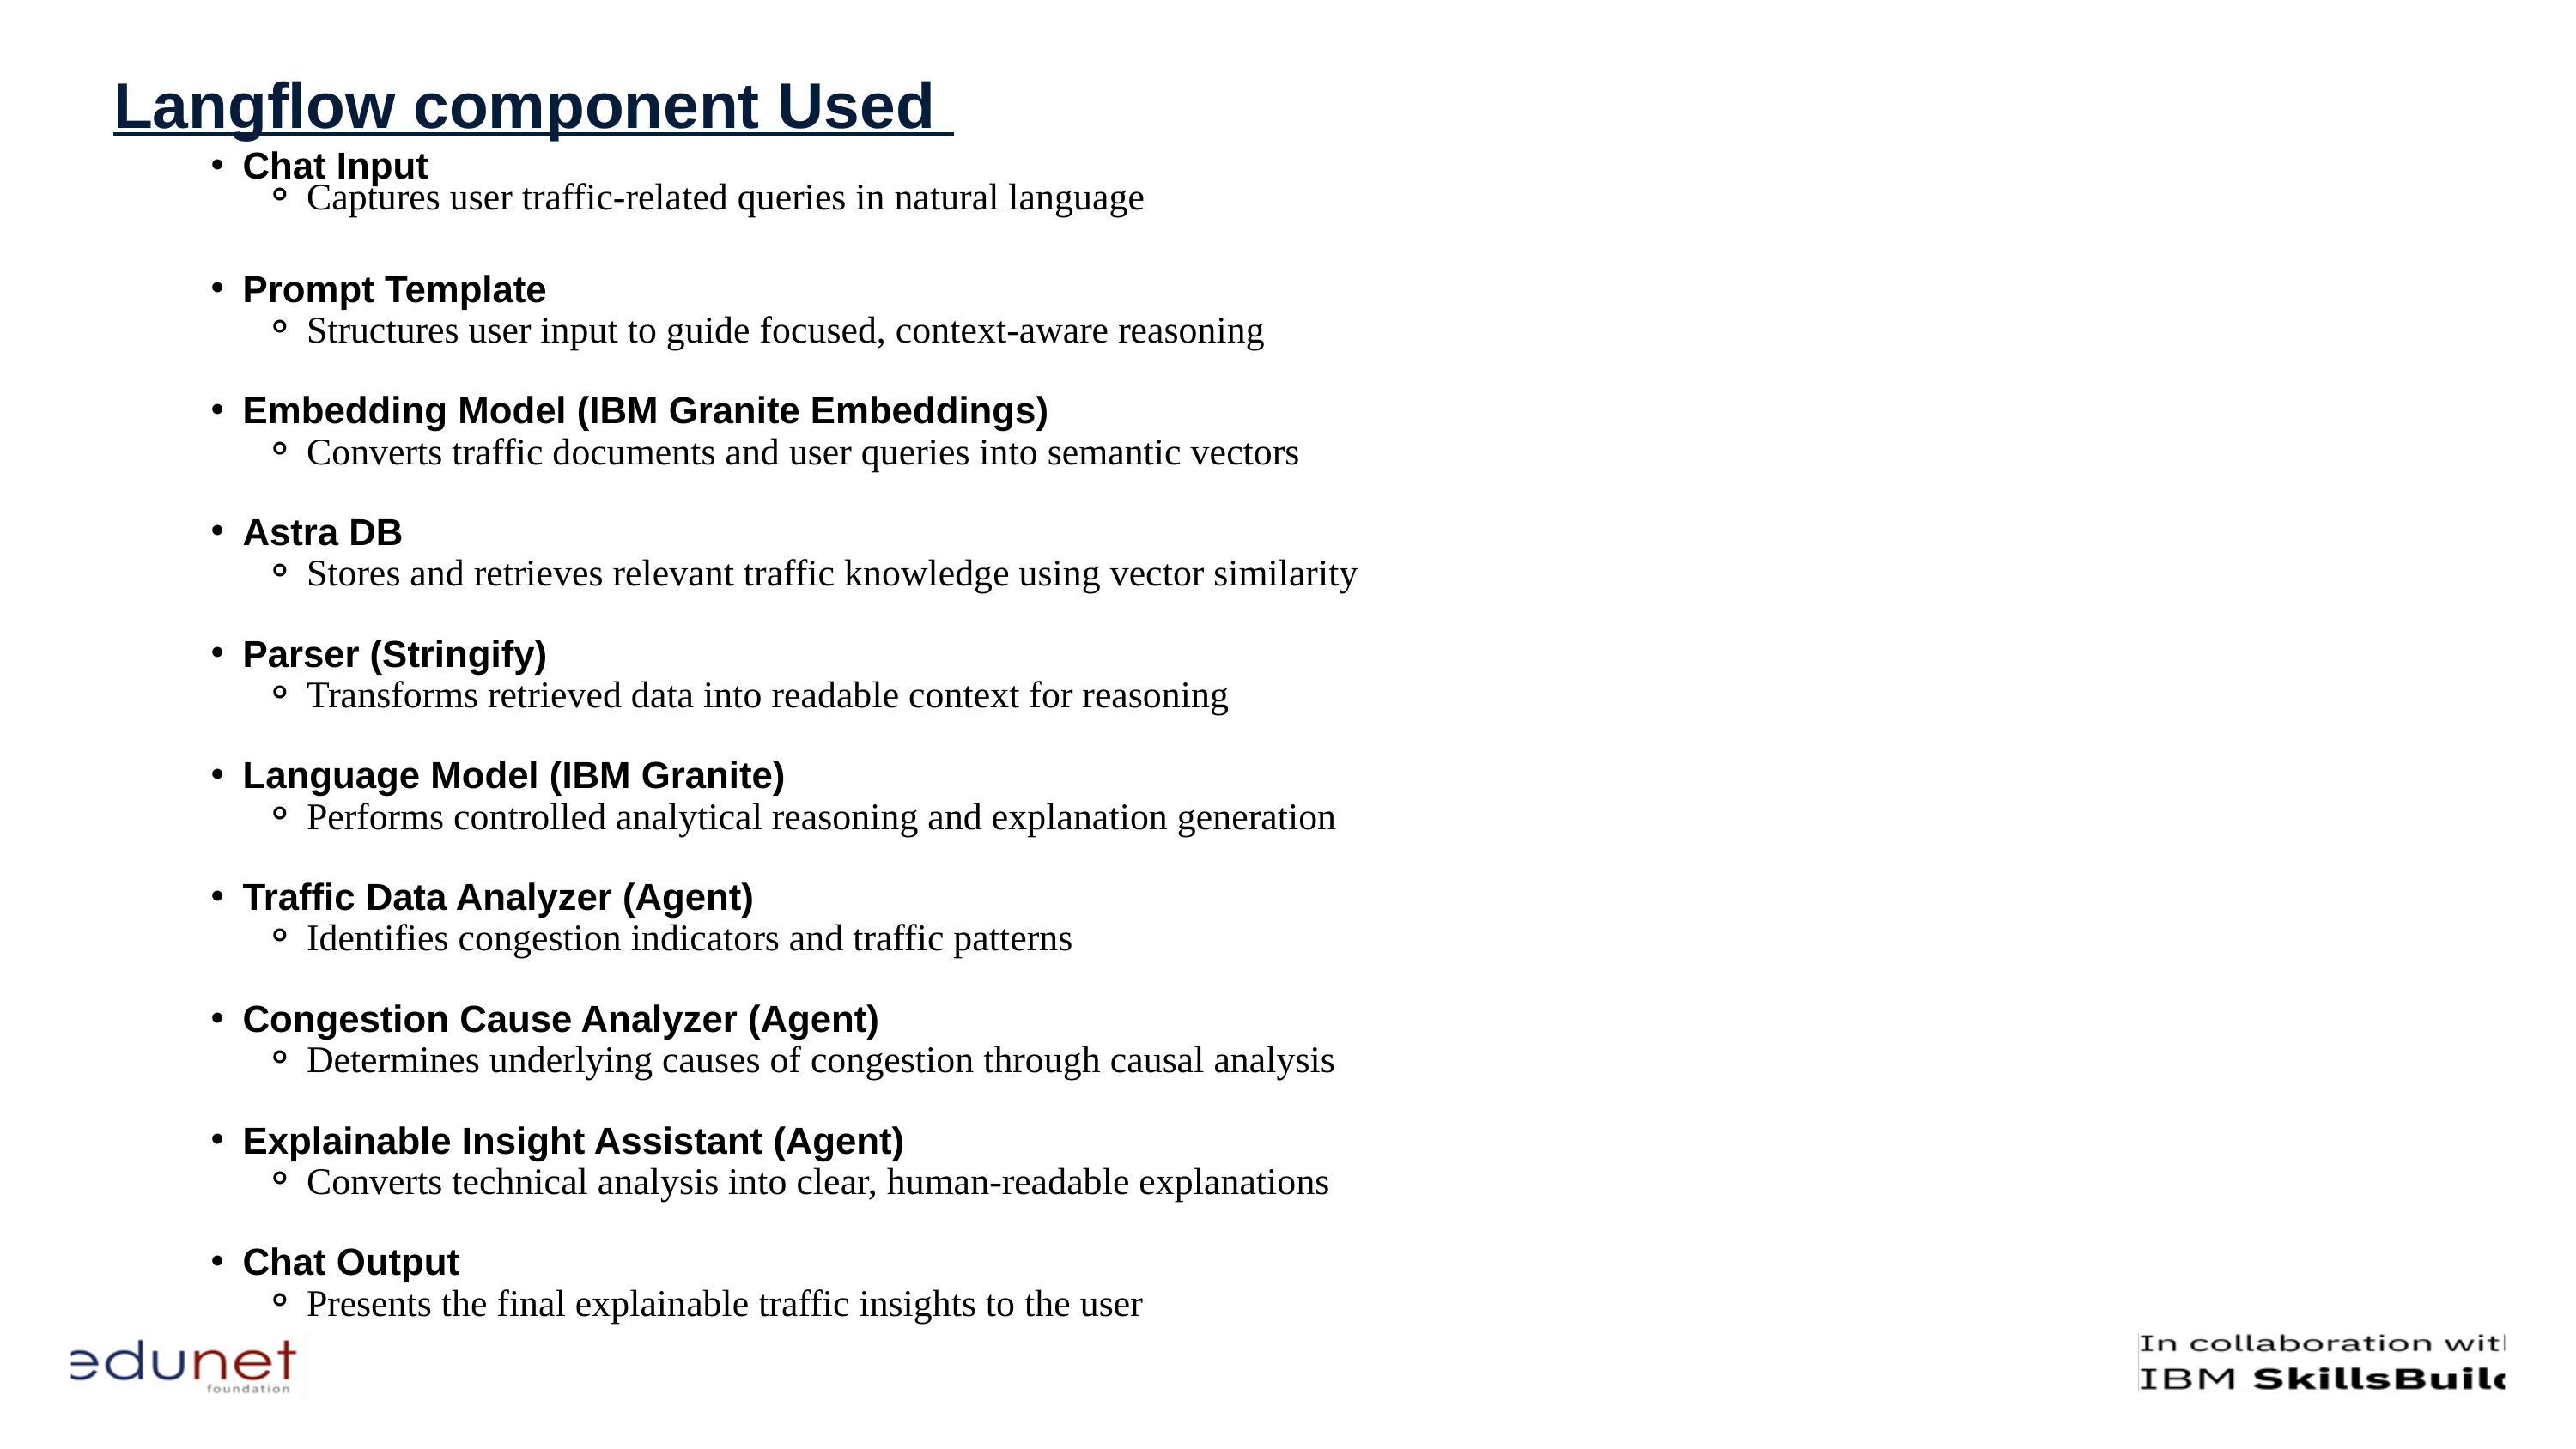

Langflow component Used
Chat Input
Captures user traffic-related queries in natural language

Prompt Template
Structures user input to guide focused, context-aware reasoning

Embedding Model (IBM Granite Embeddings)
Converts traffic documents and user queries into semantic vectors

Astra DB
Stores and retrieves relevant traffic knowledge using vector similarity

Parser (Stringify)
Transforms retrieved data into readable context for reasoning

Language Model (IBM Granite)
Performs controlled analytical reasoning and explanation generation

Traffic Data Analyzer (Agent)
Identifies congestion indicators and traffic patterns

Congestion Cause Analyzer (Agent)
Determines underlying causes of congestion through causal analysis

Explainable Insight Assistant (Agent)
Converts technical analysis into clear, human-readable explanations

Chat Output
Presents the final explainable traffic insights to the user